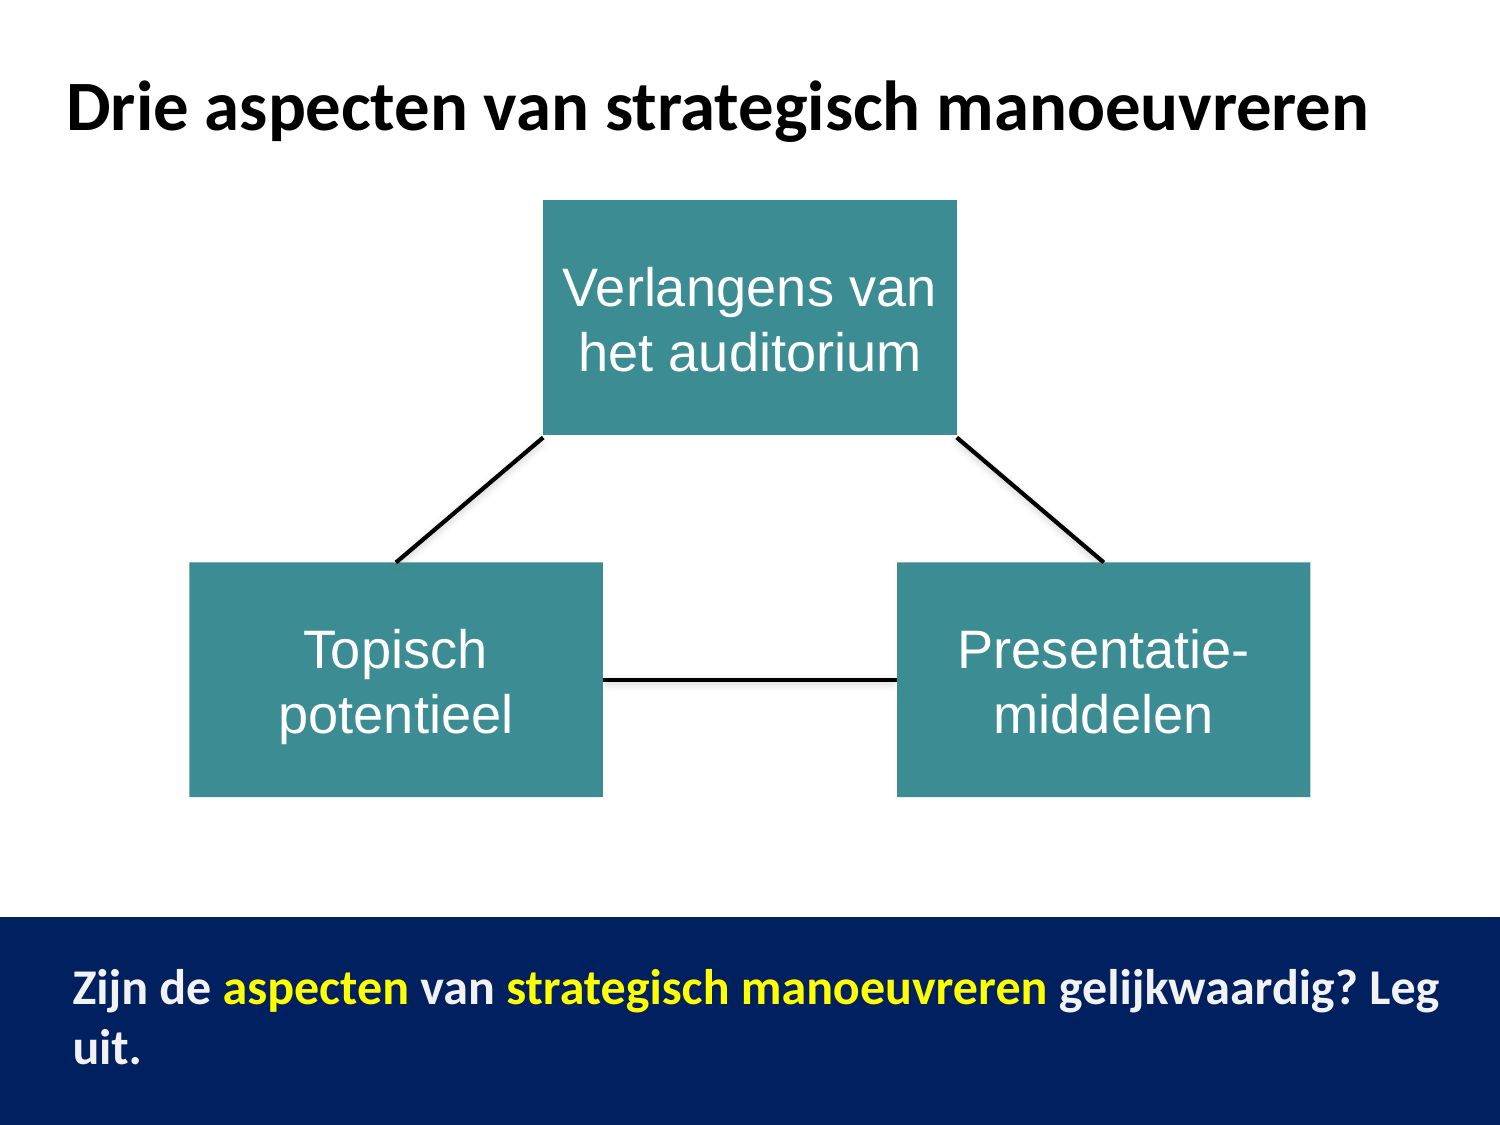

# Drie aspecten van strategisch manoeuvreren

Verlangens van het auditorium

Topisch potentieel

Presentatie-middelen

Zijn de aspecten van strategisch manoeuvreren gelijkwaardig? Leg uit.